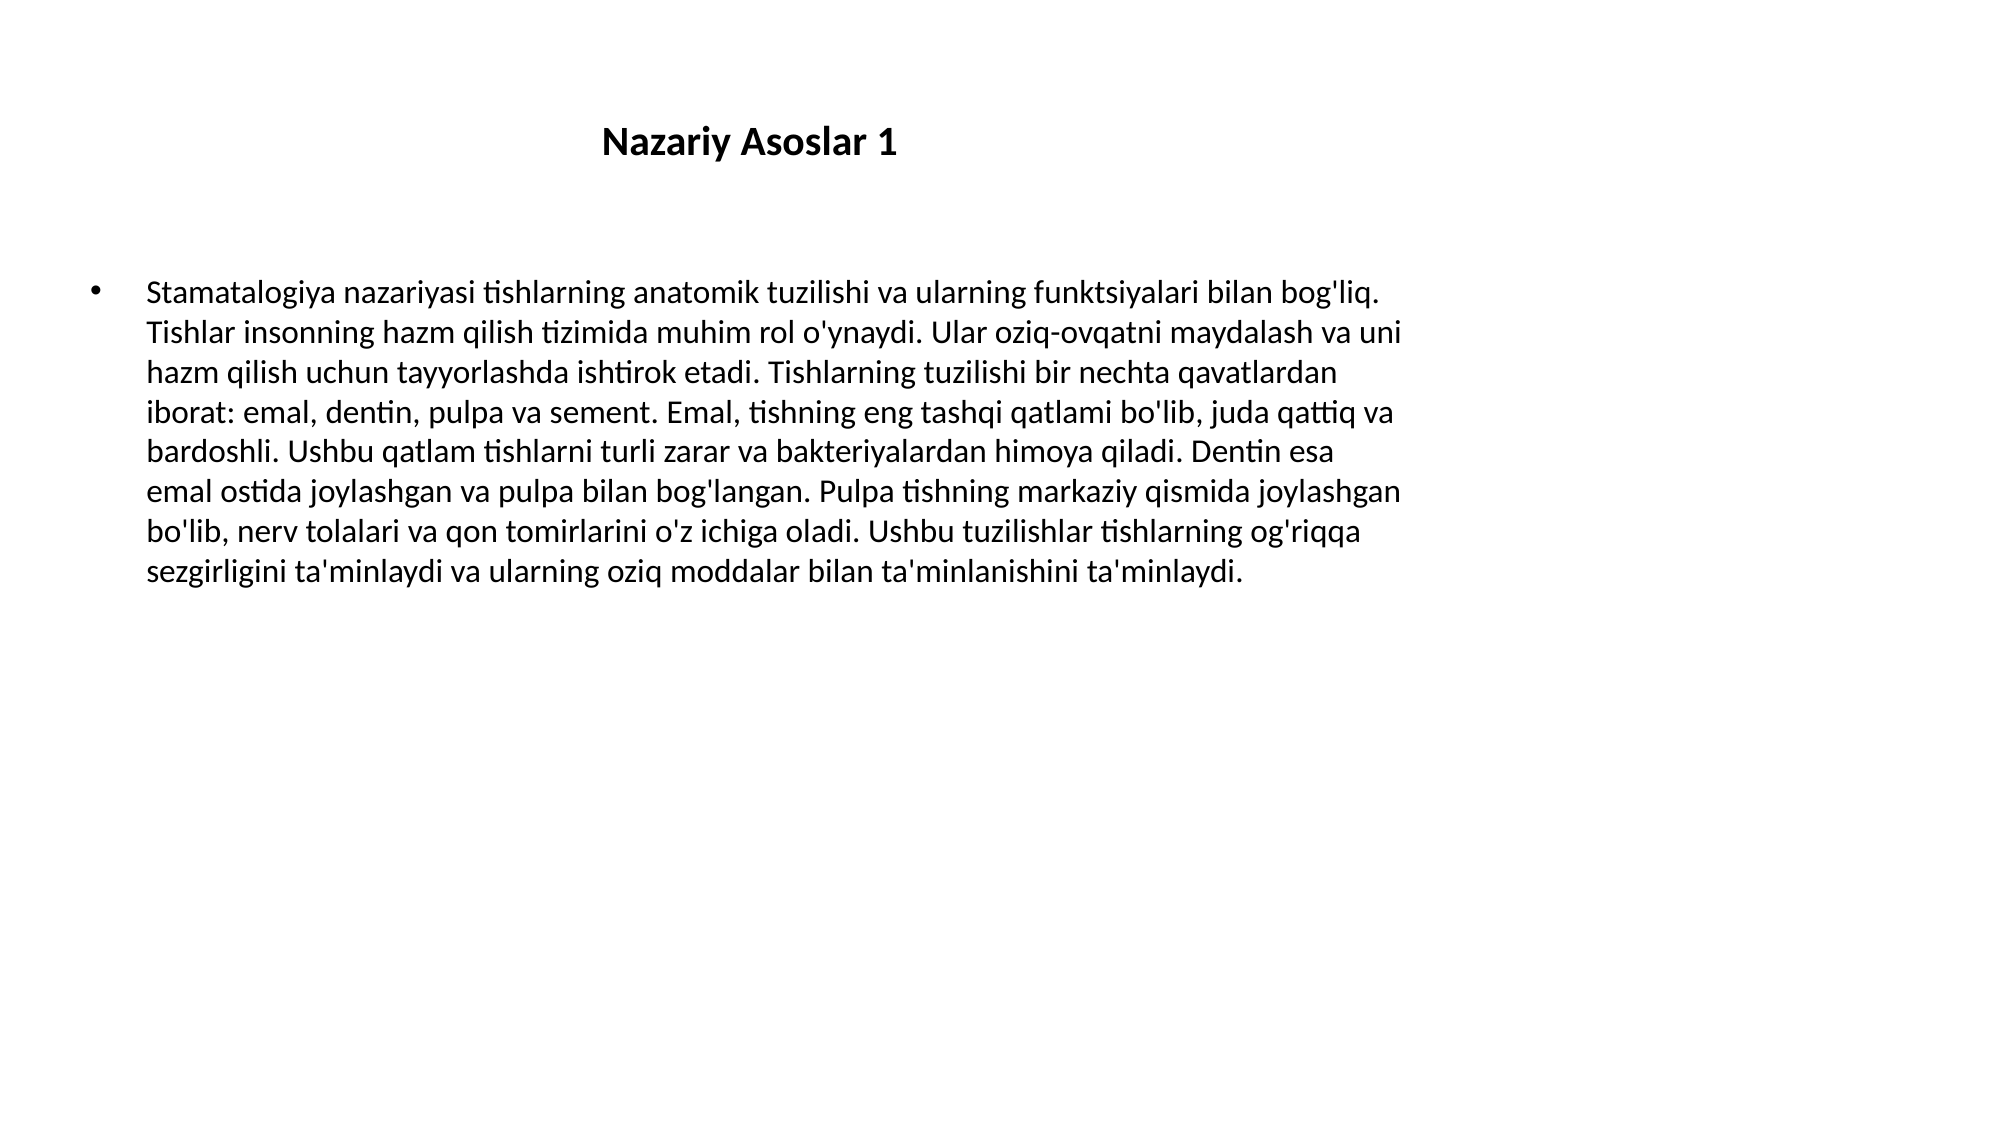

# Nazariy Asoslar 1
Stamatalogiya nazariyasi tishlarning anatomik tuzilishi va ularning funktsiyalari bilan bog'liq. Tishlar insonning hazm qilish tizimida muhim rol o'ynaydi. Ular oziq-ovqatni maydalash va uni hazm qilish uchun tayyorlashda ishtirok etadi. Tishlarning tuzilishi bir nechta qavatlardan iborat: emal, dentin, pulpa va sement. Emal, tishning eng tashqi qatlami bo'lib, juda qattiq va bardoshli. Ushbu qatlam tishlarni turli zarar va bakteriyalardan himoya qiladi. Dentin esa emal ostida joylashgan va pulpa bilan bog'langan. Pulpa tishning markaziy qismida joylashgan bo'lib, nerv tolalari va qon tomirlarini o'z ichiga oladi. Ushbu tuzilishlar tishlarning og'riqqa sezgirligini ta'minlaydi va ularning oziq moddalar bilan ta'minlanishini ta'minlaydi.